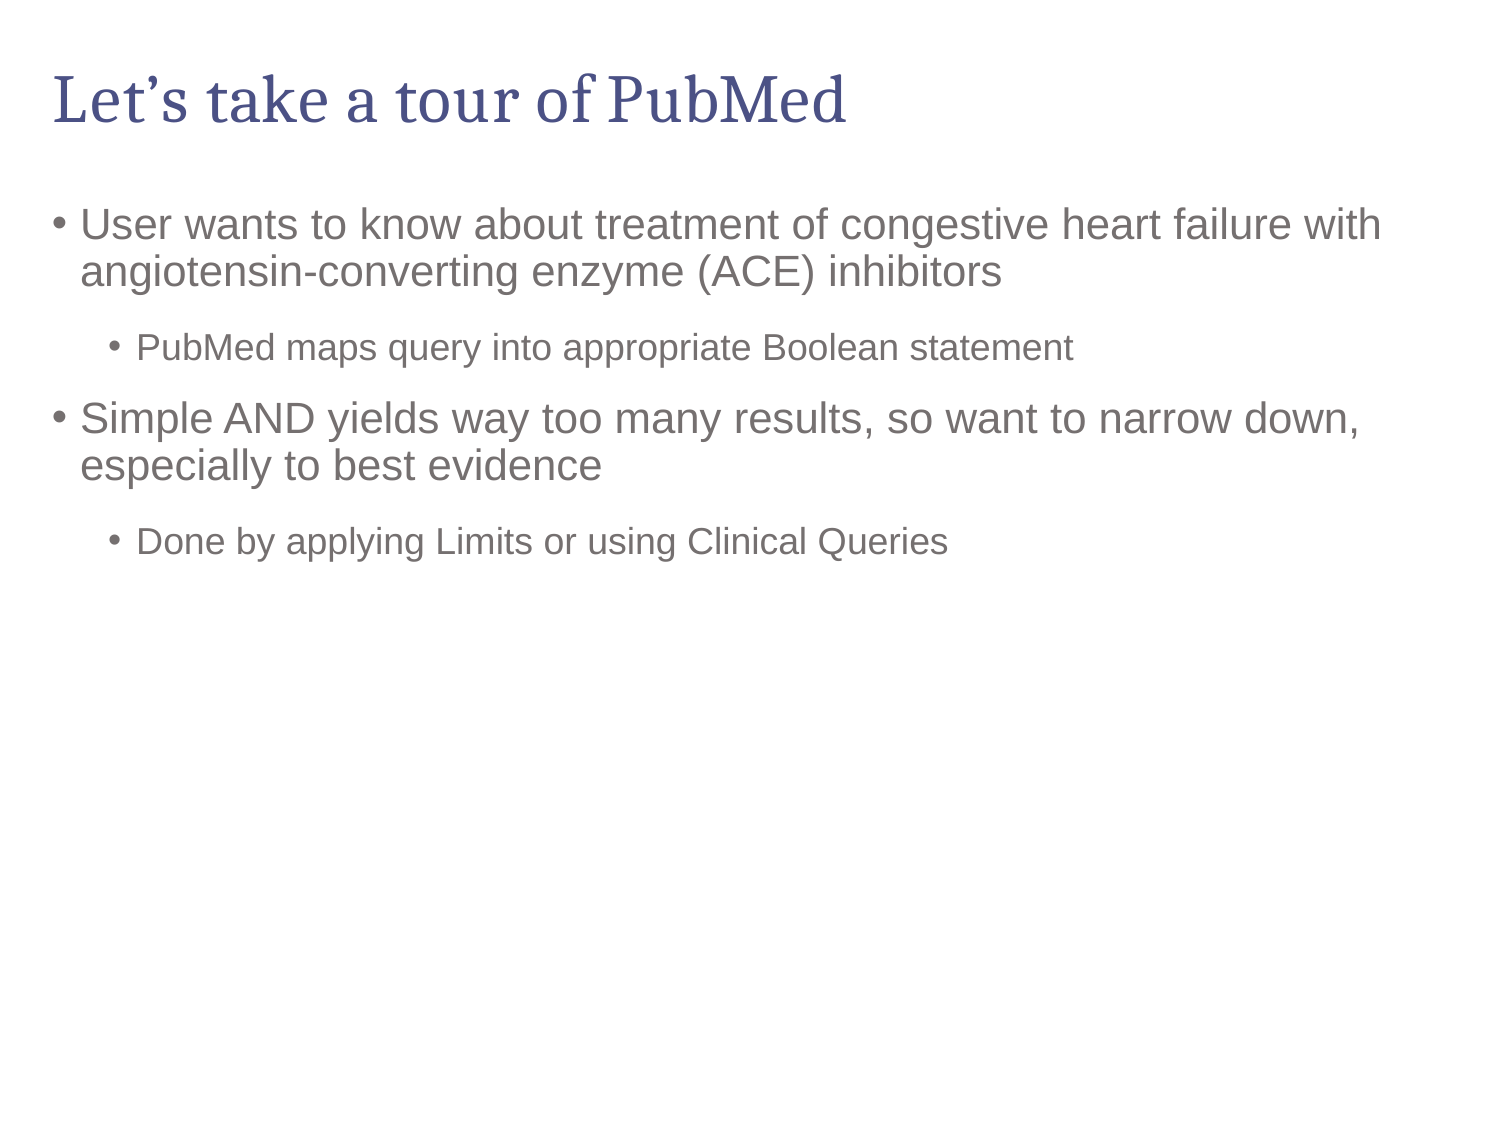

# Let’s take a tour of PubMed
User wants to know about treatment of congestive heart failure with angiotensin-converting enzyme (ACE) inhibitors
PubMed maps query into appropriate Boolean statement
Simple AND yields way too many results, so want to narrow down, especially to best evidence
Done by applying Limits or using Clinical Queries